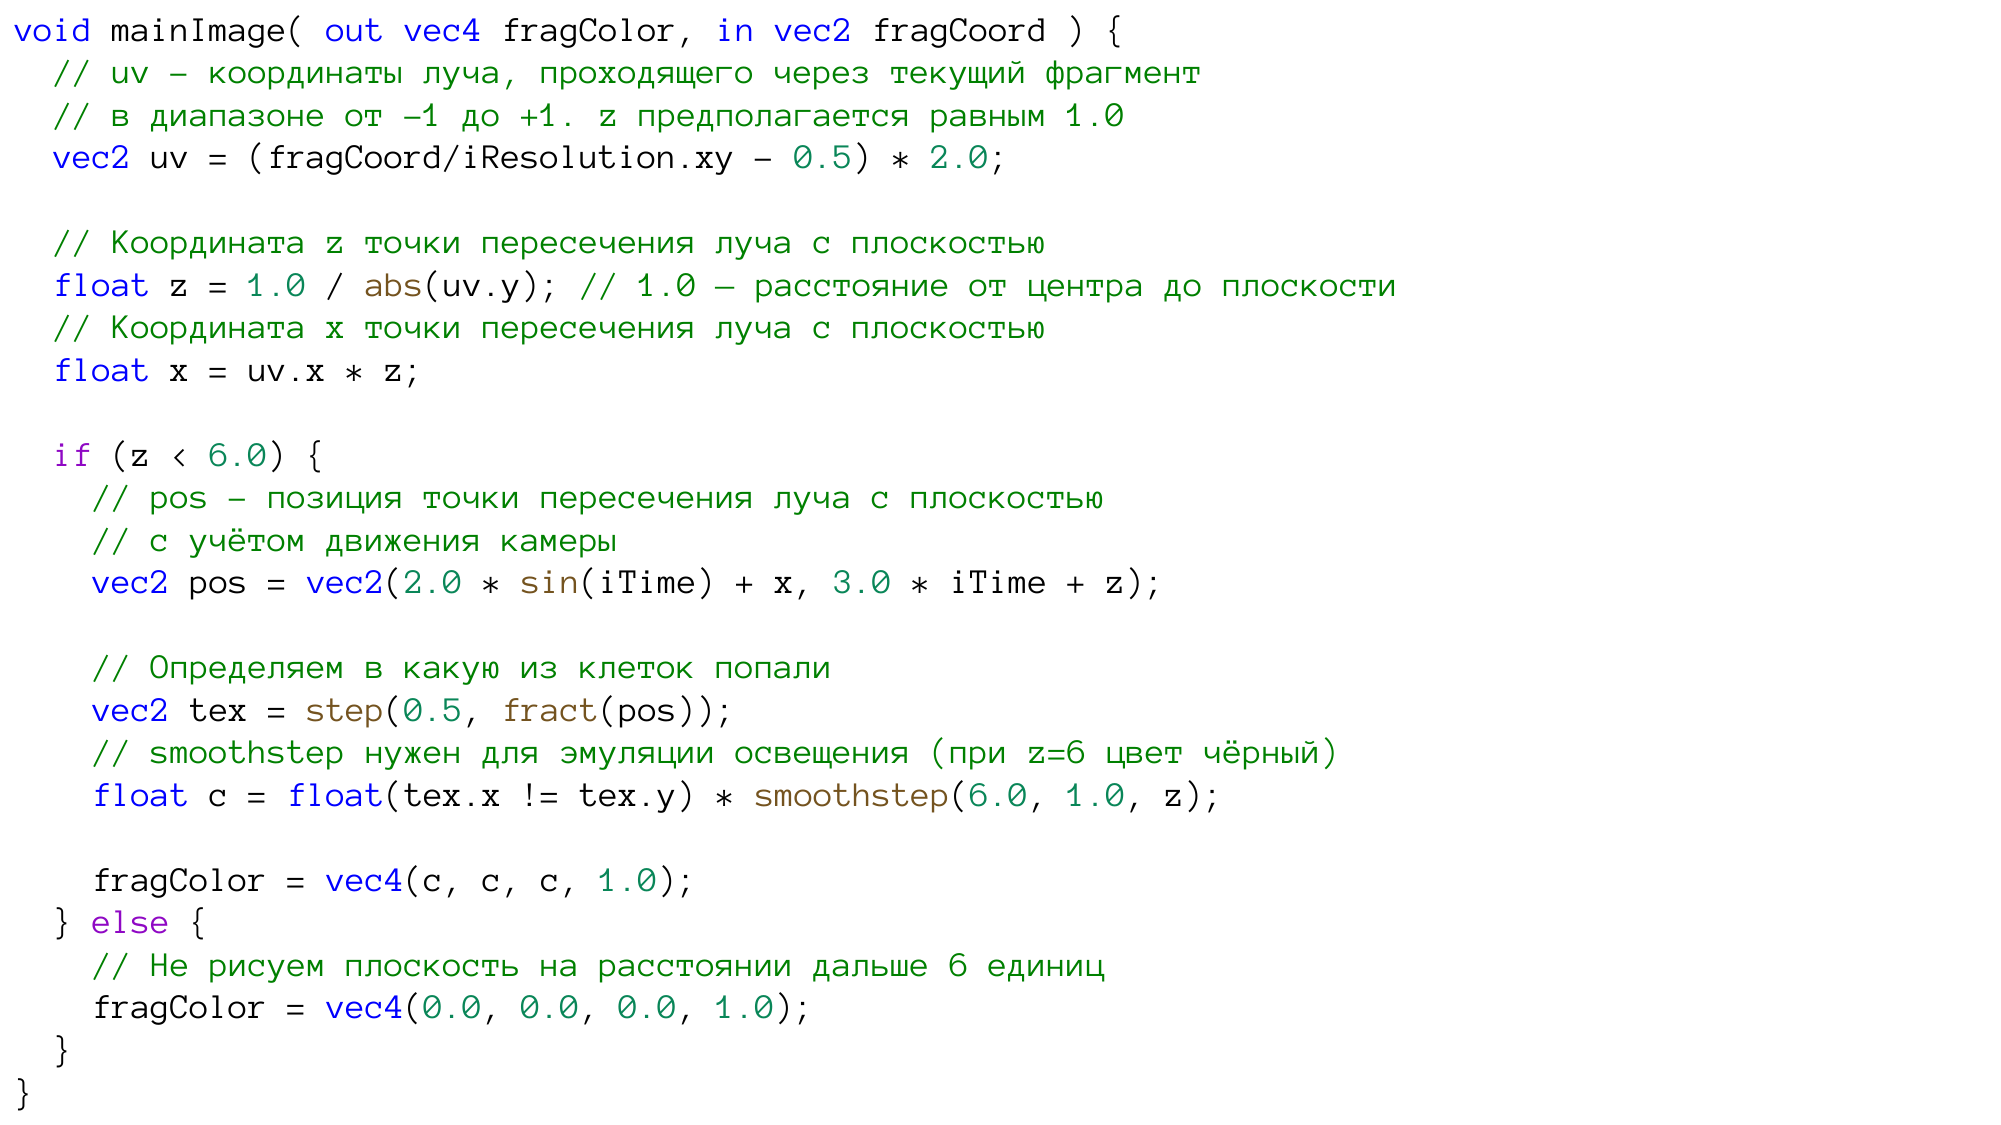

void mainImage( out vec4 fragColor, in vec2 fragCoord ) {
  // uv - координаты луча, проходящего через текущий фрагмент
  // в диапазоне от -1 до +1. z предполагается равным 1.0
  vec2 uv = (fragCoord/iResolution.xy - 0.5) * 2.0;

  // Координата z точки пересечения луча с плоскостью
  float z = 1.0 / abs(uv.y); // 1.0 — расстояние от центра до плоскости
  // Координата x точки пересечения луча с плоскостью
  float x = uv.x * z;

  if (z < 6.0) {
    // pos - позиция точки пересечения луча с плоскостью
    // с учётом движения камеры
    vec2 pos = vec2(2.0 * sin(iTime) + x, 3.0 * iTime + z);

    // Определяем в какую из клеток попали
    vec2 tex = step(0.5, fract(pos));
    // smoothstep нужен для эмуляции освещения (при z=6 цвет чёрный)
    float c = float(tex.x != tex.y) * smoothstep(6.0, 1.0, z);

    fragColor = vec4(c, c, c, 1.0);
  } else {
    // Не рисуем плоскость на расстоянии дальше 6 единиц
    fragColor = vec4(0.0, 0.0, 0.0, 1.0);
  }
}